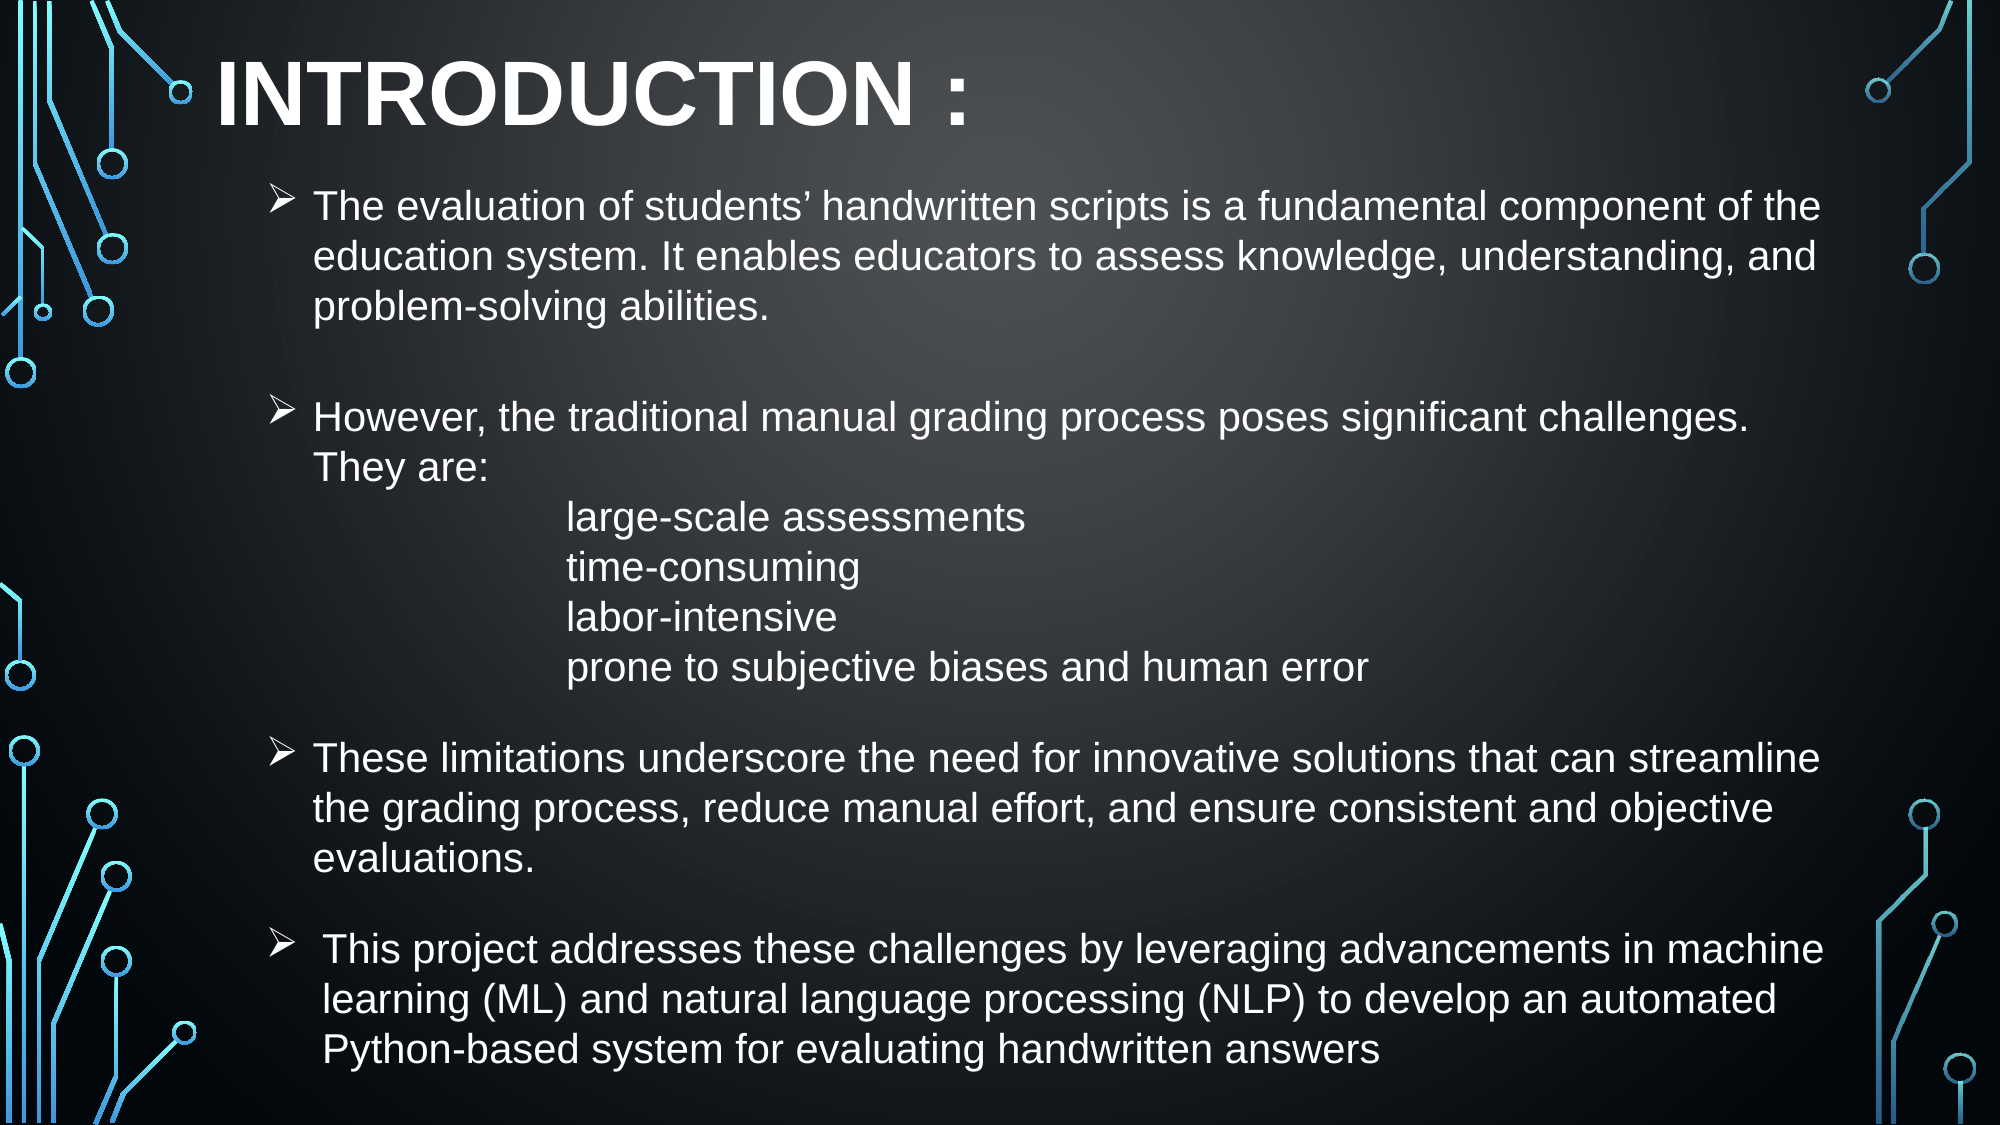

# INTRODUCTION :

The evaluation of students’ handwritten scripts is a fundamental component of the education system. It enables educators to assess knowledge, understanding, and problem-solving abilities.

However, the traditional manual grading process poses significant challenges. They are:
		large-scale assessments
		time-consuming
		labor-intensive
		prone to subjective biases and human error
These limitations underscore the need for innovative solutions that can streamline the grading process, reduce manual effort, and ensure consistent and objective evaluations.
This project addresses these challenges by leveraging advancements in machine learning (ML) and natural language processing (NLP) to develop an automated Python-based system for evaluating handwritten answers